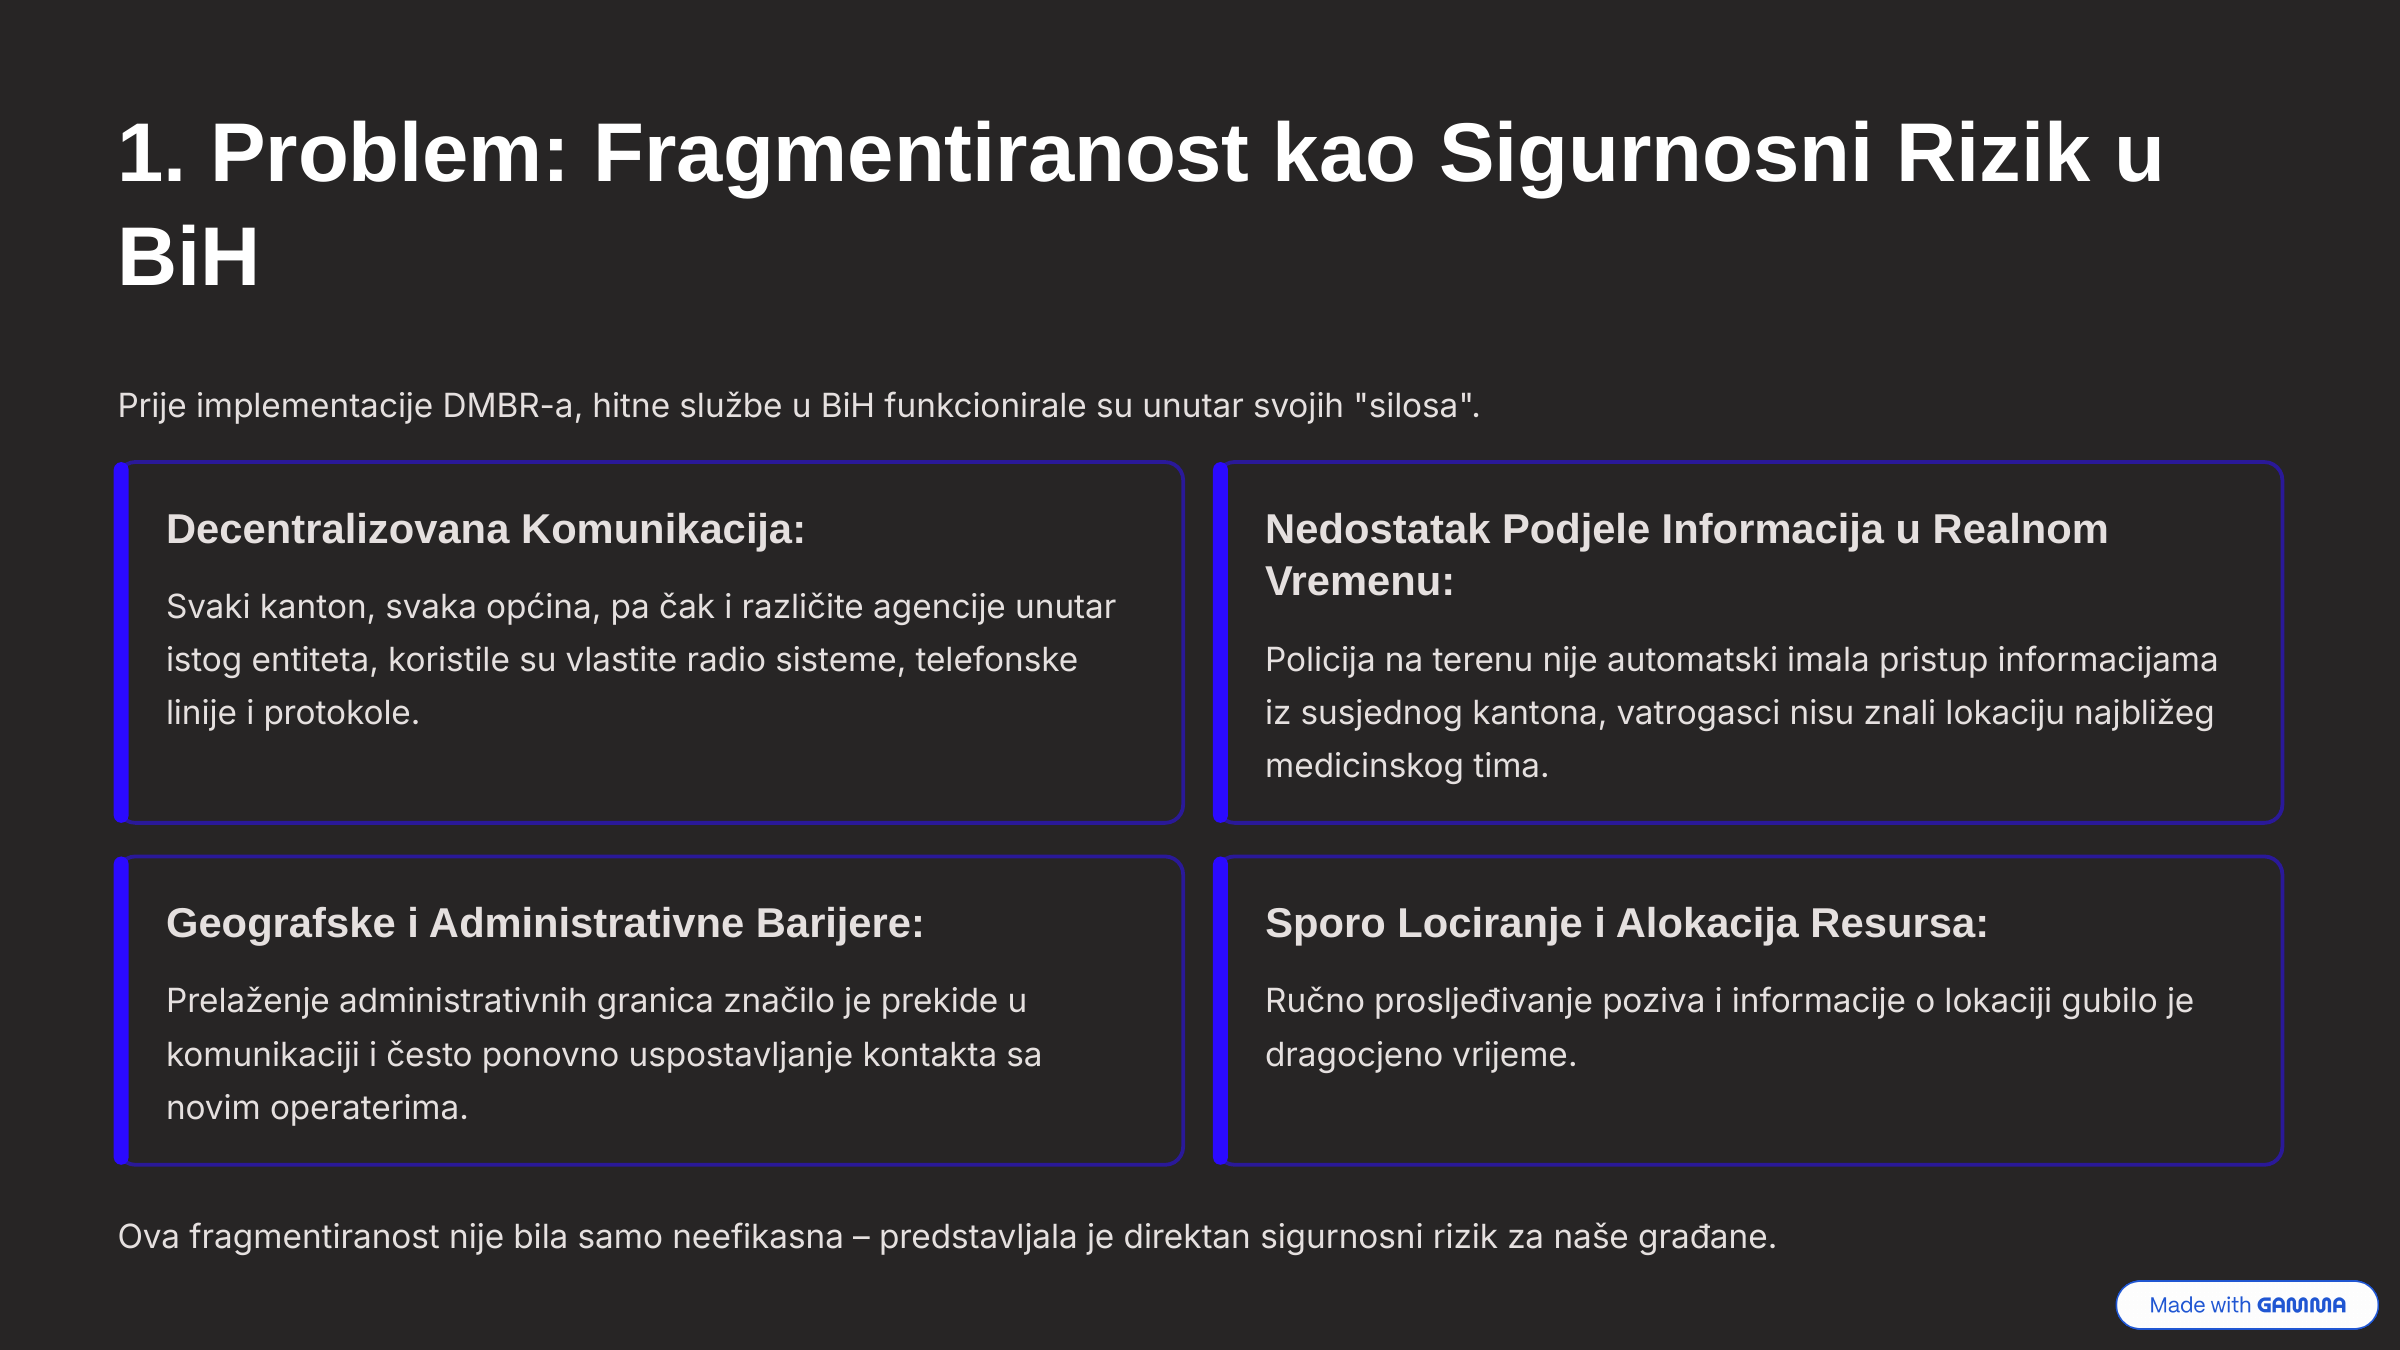

1. Problem: Fragmentiranost kao Sigurnosni Rizik u BiH
Prije implementacije DMBR-a, hitne službe u BiH funkcionirale su unutar svojih "silosa".

Decentralizovana Komunikacija:
Nedostatak Podjele Informacija u Realnom Vremenu:
Svaki kanton, svaka općina, pa čak i različite agencije unutar istog entiteta, koristile su vlastite radio sisteme, telefonske linije i protokole.
Policija na terenu nije automatski imala pristup informacijama iz susjednog kantona, vatrogasci nisu znali lokaciju najbližeg medicinskog tima.

Geografske i Administrativne Barijere:
Sporo Lociranje i Alokacija Resursa:
Prelaženje administrativnih granica značilo je prekide u komunikaciji i često ponovno uspostavljanje kontakta sa novim operaterima.
Ručno prosljeđivanje poziva i informacije o lokaciji gubilo je dragocjeno vrijeme.
Ova fragmentiranost nije bila samo neefikasna – predstavljala je direktan sigurnosni rizik za naše građane.